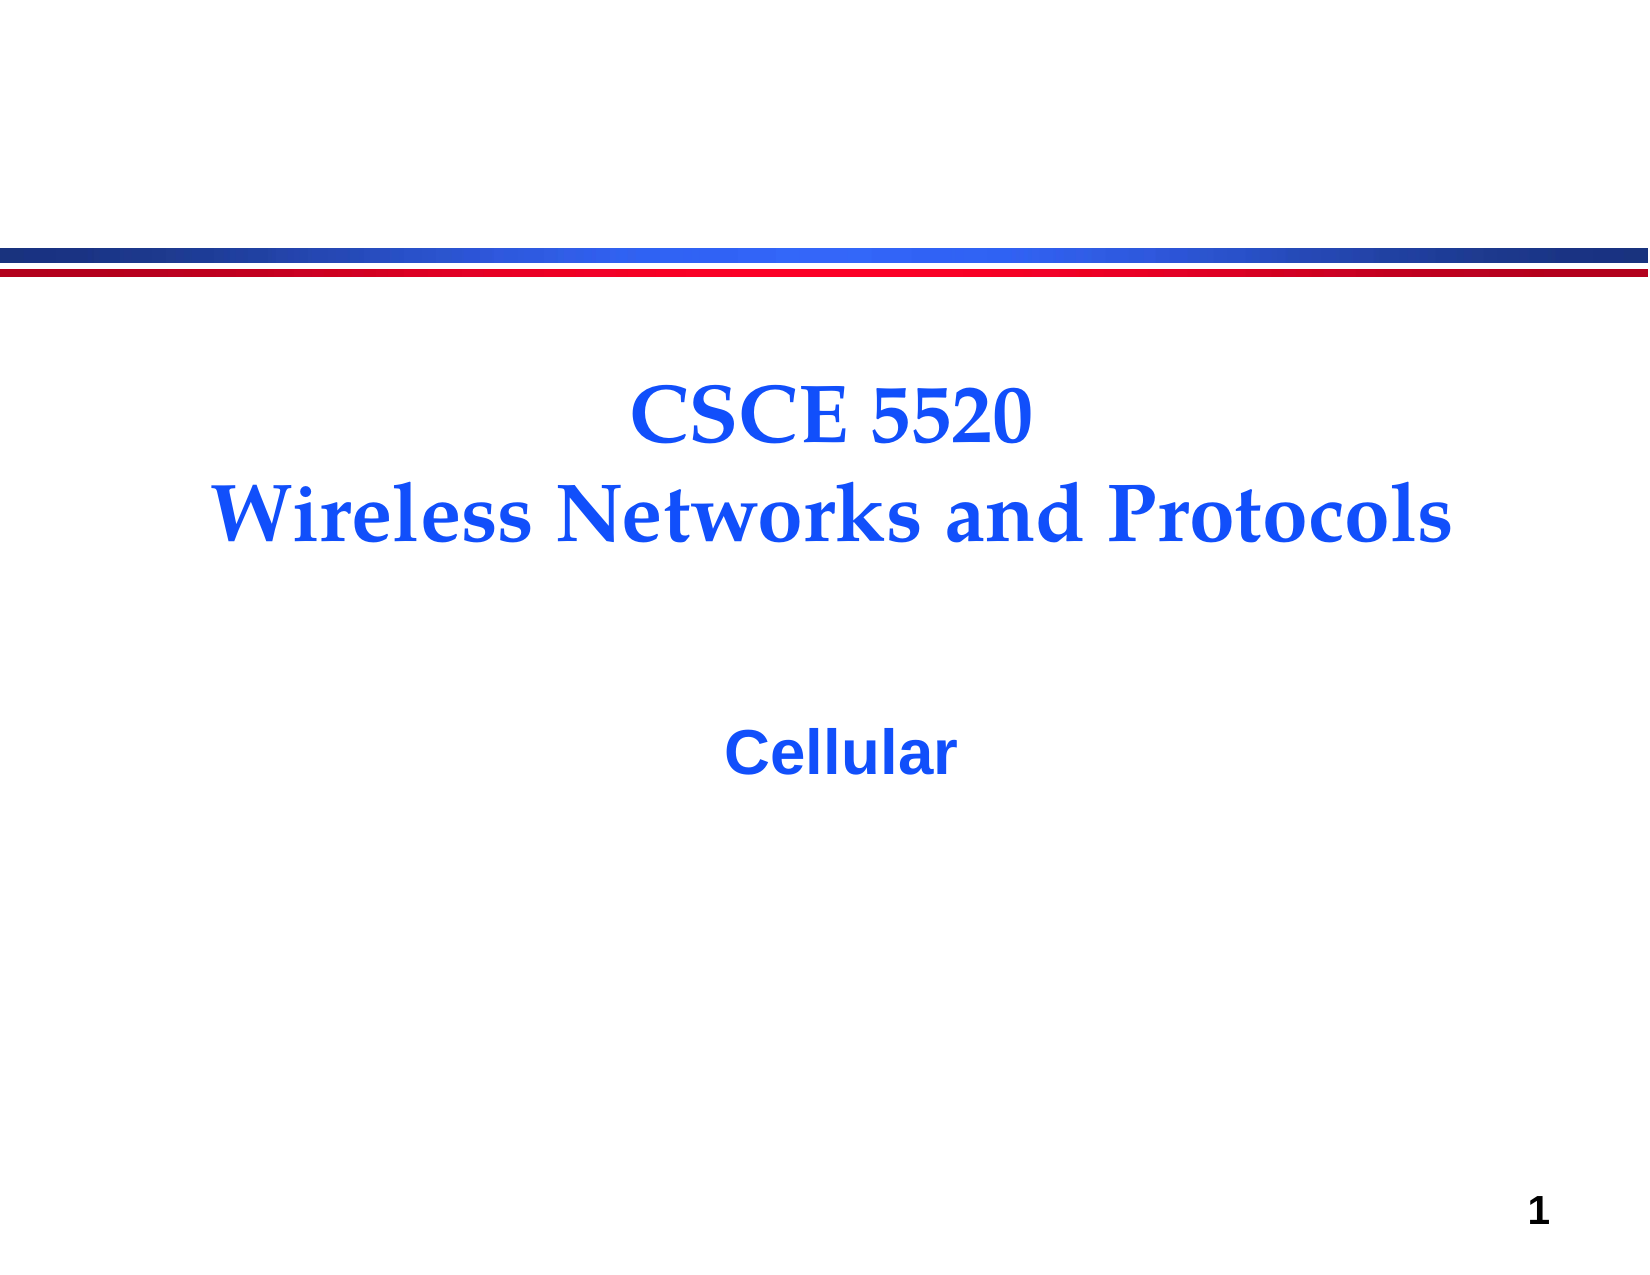

#
CSCE 5520
Wireless Networks and Protocols

 Cellular
1